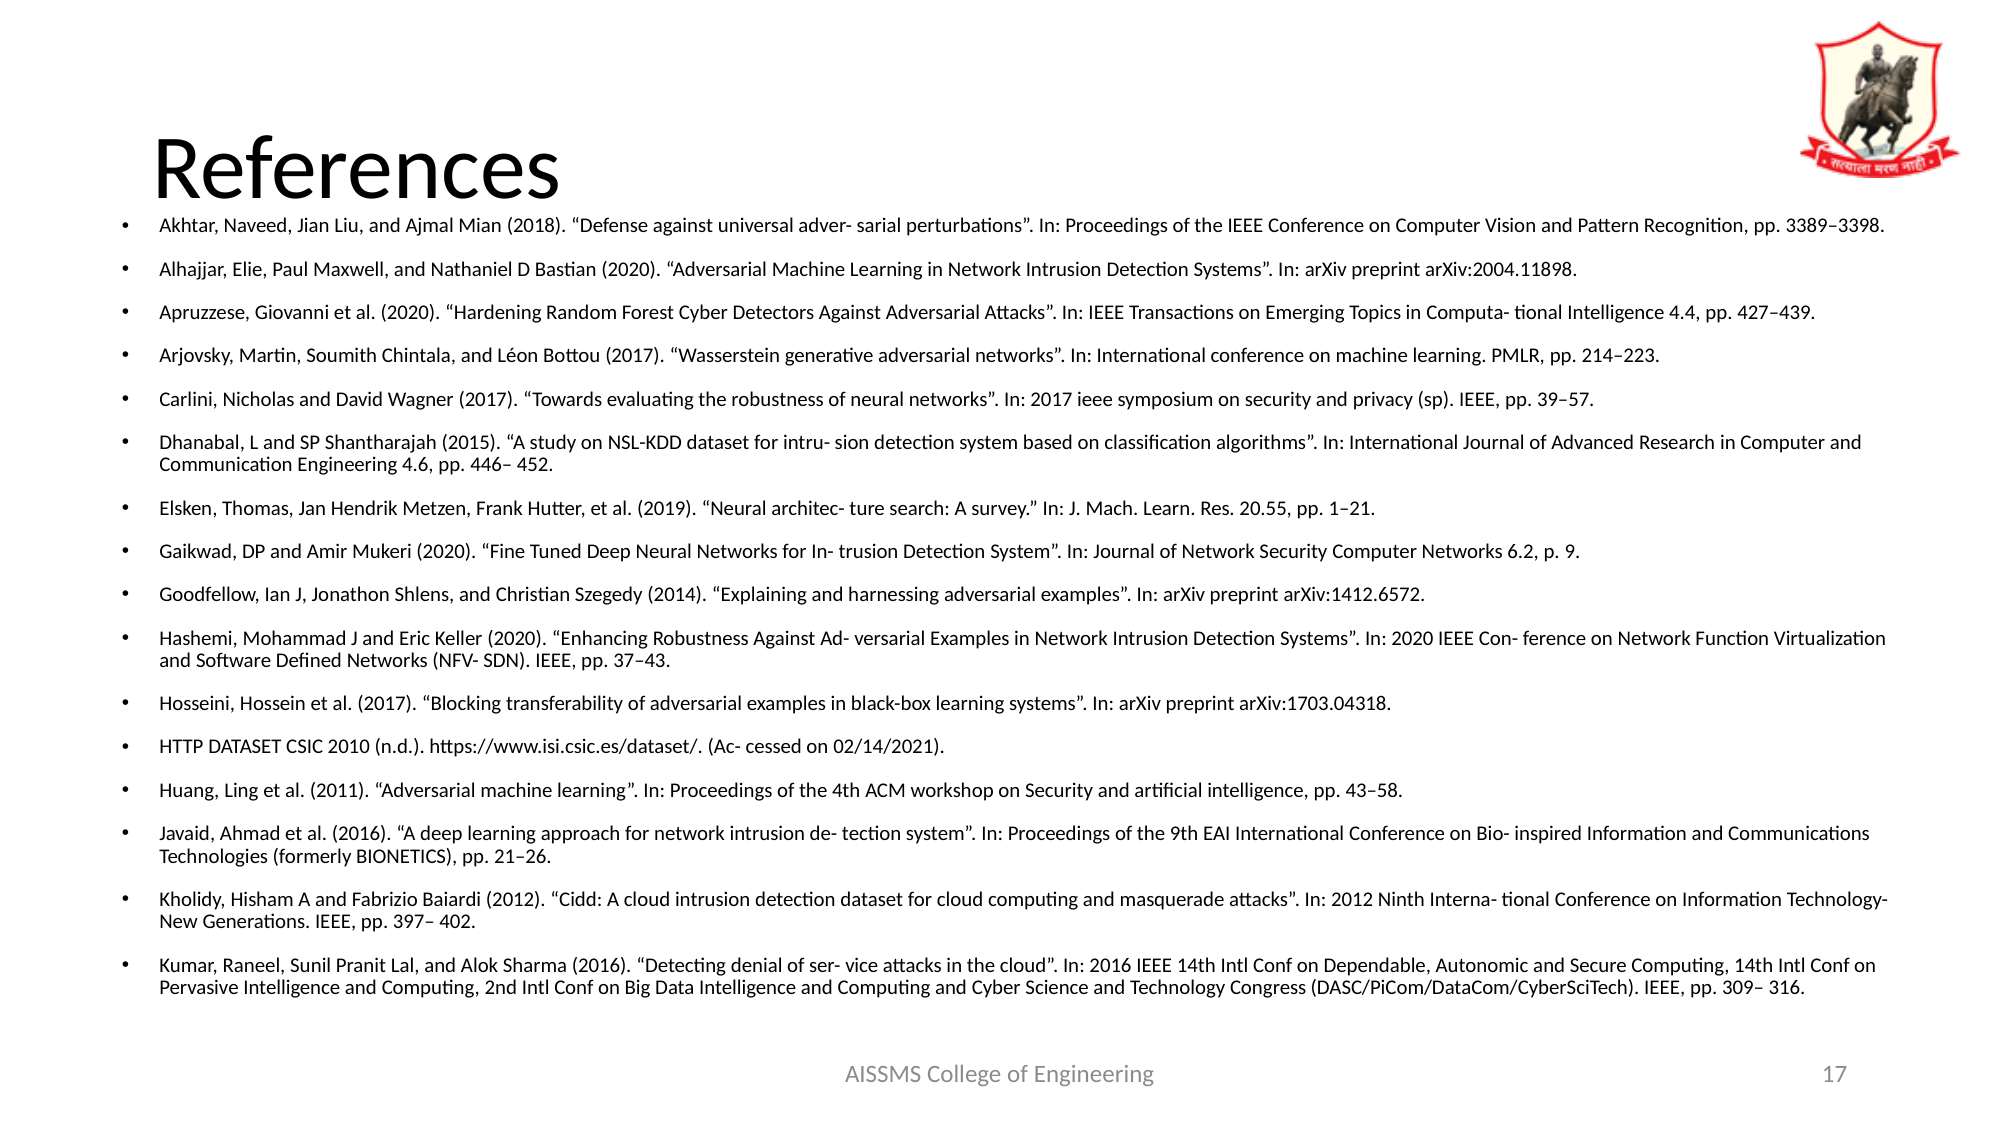

# References
Akhtar, Naveed, Jian Liu, and Ajmal Mian (2018). “Defense against universal adver- sarial perturbations”. In: Proceedings of the IEEE Conference on Computer Vision and Pattern Recognition, pp. 3389–3398.
Alhajjar, Elie, Paul Maxwell, and Nathaniel D Bastian (2020). “Adversarial Machine Learning in Network Intrusion Detection Systems”. In: arXiv preprint arXiv:2004.11898.
Apruzzese, Giovanni et al. (2020). “Hardening Random Forest Cyber Detectors Against Adversarial Attacks”. In: IEEE Transactions on Emerging Topics in Computa- tional Intelligence 4.4, pp. 427–439.
Arjovsky, Martin, Soumith Chintala, and Léon Bottou (2017). “Wasserstein generative adversarial networks”. In: International conference on machine learning. PMLR, pp. 214–223.
Carlini, Nicholas and David Wagner (2017). “Towards evaluating the robustness of neural networks”. In: 2017 ieee symposium on security and privacy (sp). IEEE, pp. 39–57.
Dhanabal, L and SP Shantharajah (2015). “A study on NSL-KDD dataset for intru- sion detection system based on classification algorithms”. In: International Journal of Advanced Research in Computer and Communication Engineering 4.6, pp. 446– 452.
Elsken, Thomas, Jan Hendrik Metzen, Frank Hutter, et al. (2019). “Neural architec- ture search: A survey.” In: J. Mach. Learn. Res. 20.55, pp. 1–21.
Gaikwad, DP and Amir Mukeri (2020). “Fine Tuned Deep Neural Networks for In- trusion Detection System”. In: Journal of Network Security Computer Networks 6.2, p. 9.
Goodfellow, Ian J, Jonathon Shlens, and Christian Szegedy (2014). “Explaining and harnessing adversarial examples”. In: arXiv preprint arXiv:1412.6572.
Hashemi, Mohammad J and Eric Keller (2020). “Enhancing Robustness Against Ad- versarial Examples in Network Intrusion Detection Systems”. In: 2020 IEEE Con- ference on Network Function Virtualization and Software Defined Networks (NFV- SDN). IEEE, pp. 37–43.
Hosseini, Hossein et al. (2017). “Blocking transferability of adversarial examples in black-box learning systems”. In: arXiv preprint arXiv:1703.04318.
HTTP DATASET CSIC 2010 (n.d.). https://www.isi.csic.es/dataset/. (Ac- cessed on 02/14/2021).
Huang, Ling et al. (2011). “Adversarial machine learning”. In: Proceedings of the 4th ACM workshop on Security and artificial intelligence, pp. 43–58.
Javaid, Ahmad et al. (2016). “A deep learning approach for network intrusion de- tection system”. In: Proceedings of the 9th EAI International Conference on Bio- inspired Information and Communications Technologies (formerly BIONETICS), pp. 21–26.
Kholidy, Hisham A and Fabrizio Baiardi (2012). “Cidd: A cloud intrusion detection dataset for cloud computing and masquerade attacks”. In: 2012 Ninth Interna- tional Conference on Information Technology-New Generations. IEEE, pp. 397– 402.
Kumar, Raneel, Sunil Pranit Lal, and Alok Sharma (2016). “Detecting denial of ser- vice attacks in the cloud”. In: 2016 IEEE 14th Intl Conf on Dependable, Autonomic and Secure Computing, 14th Intl Conf on Pervasive Intelligence and Computing, 2nd Intl Conf on Big Data Intelligence and Computing and Cyber Science and Technology Congress (DASC/PiCom/DataCom/CyberSciTech). IEEE, pp. 309– 316.

AISSMS College of Engineering
17